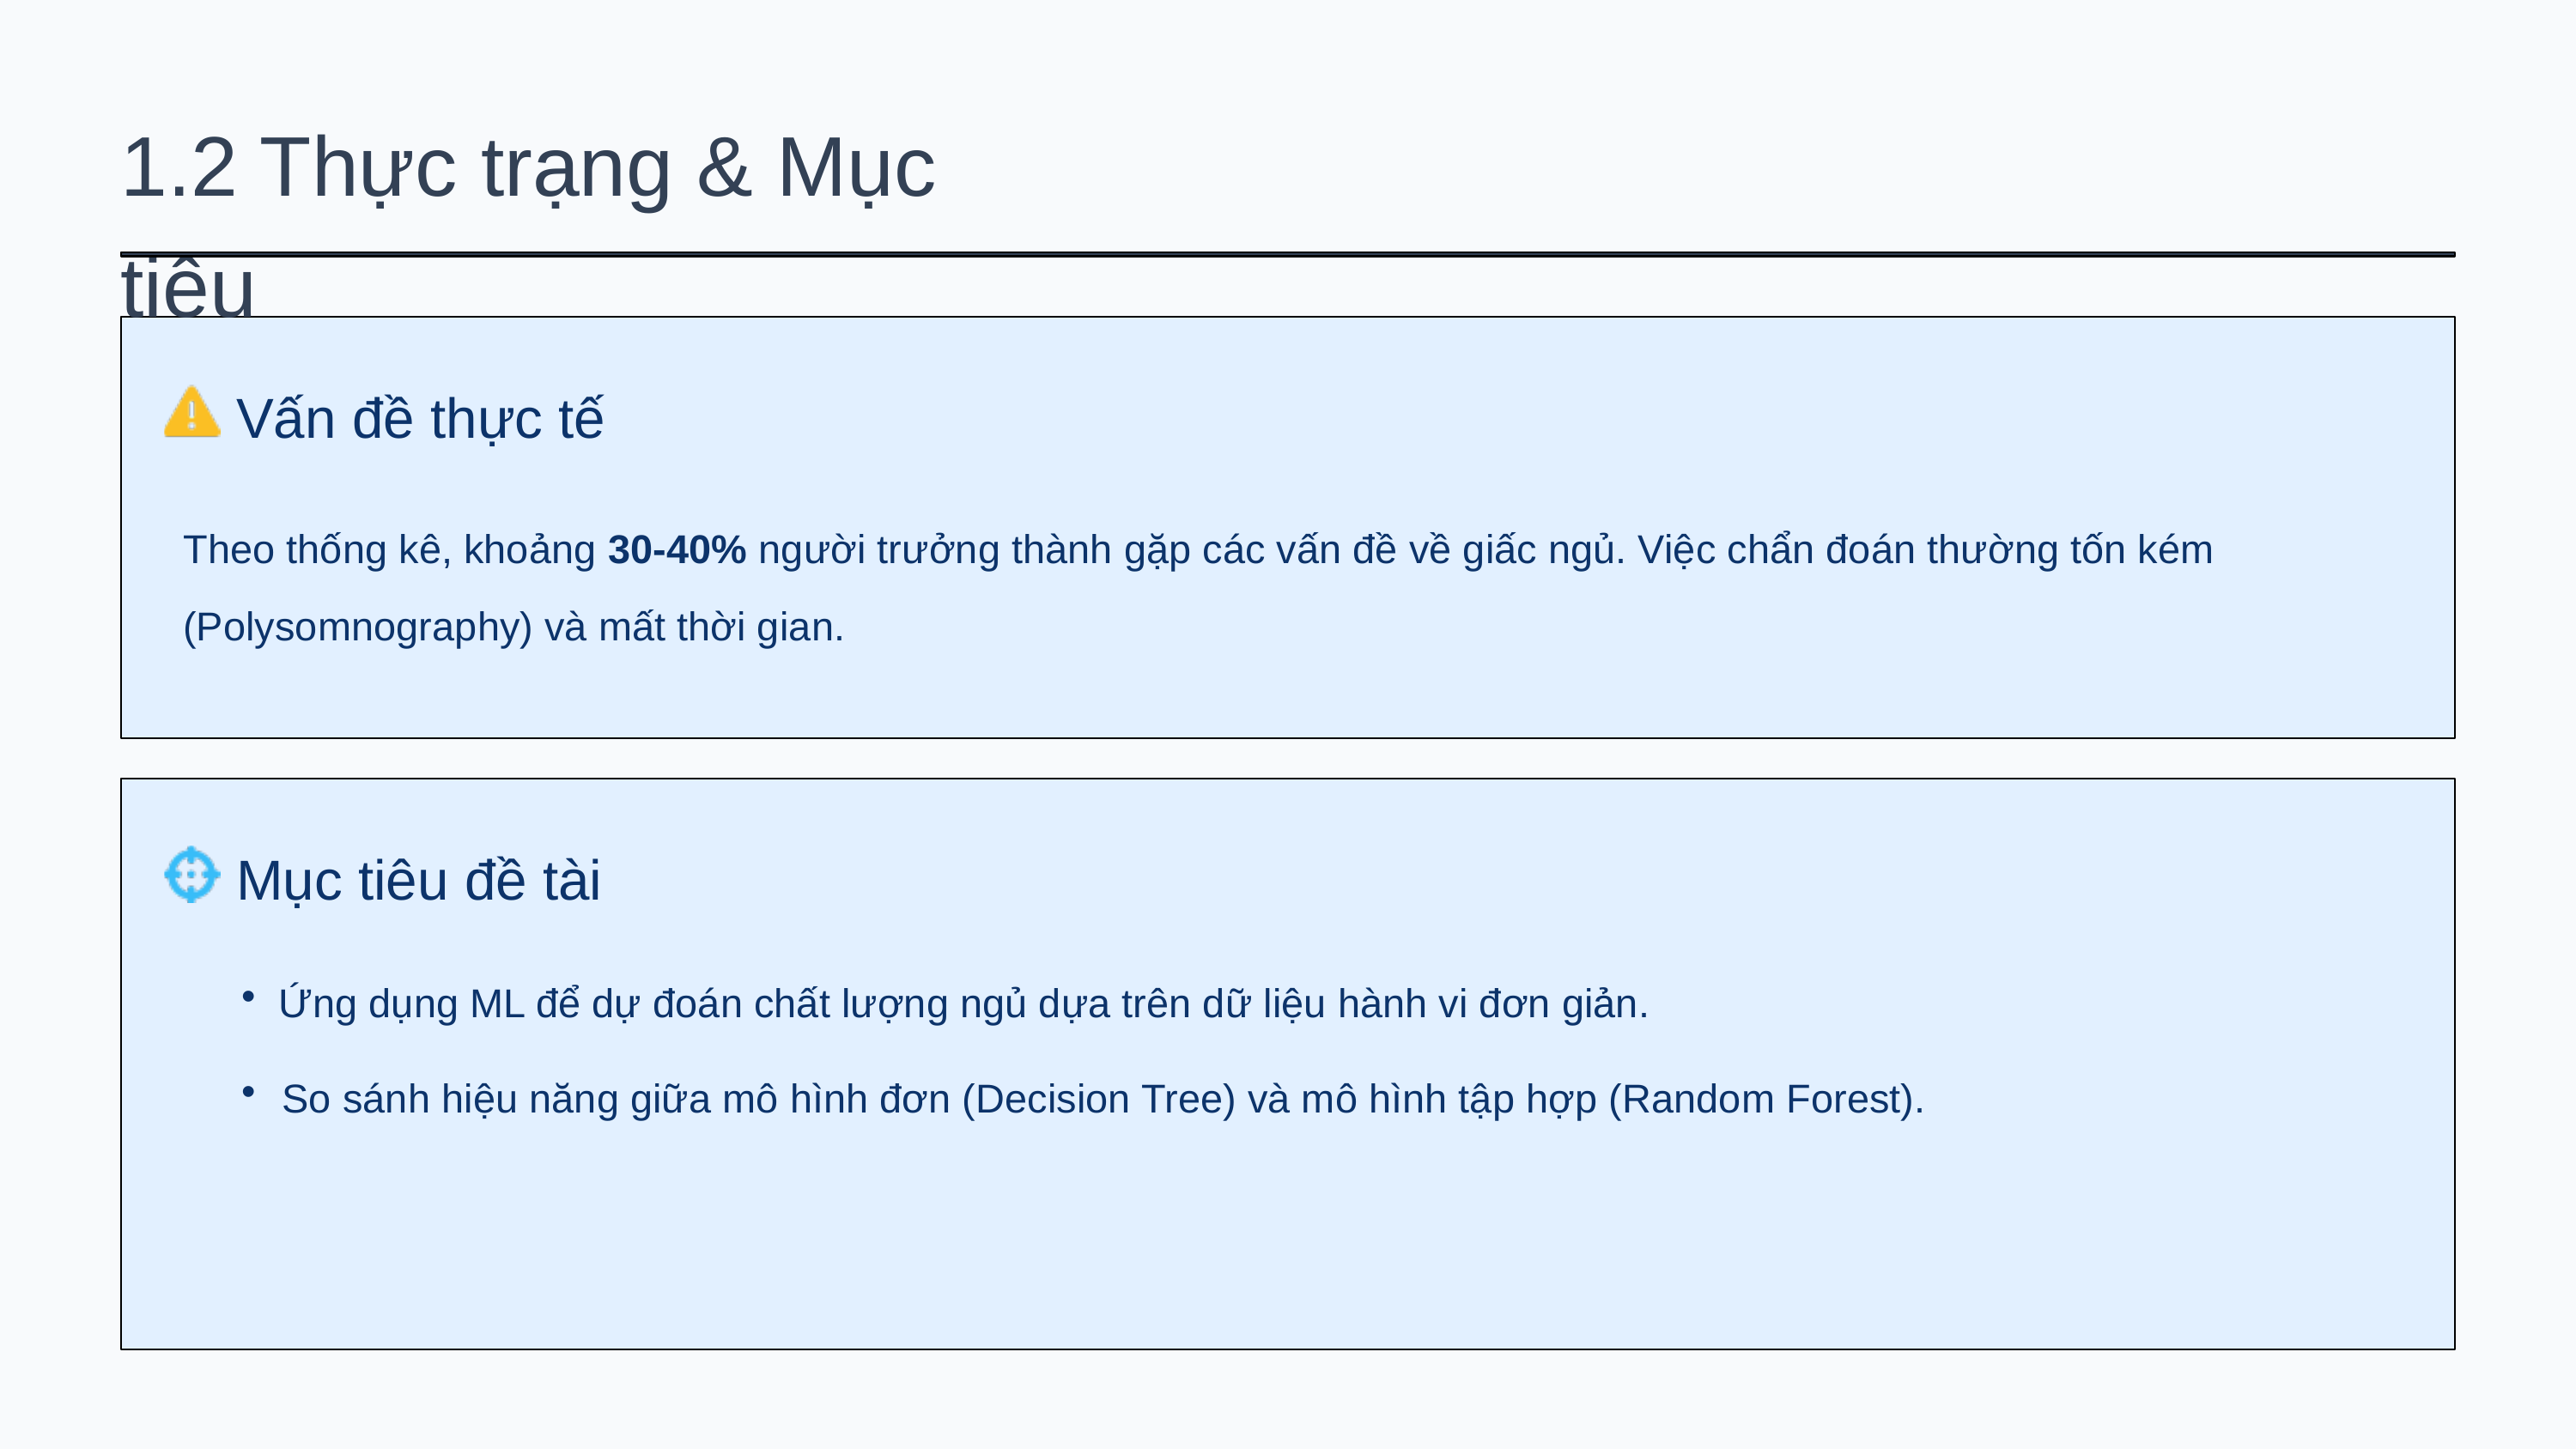

1.2 Thực trạng & Mục tiêu

 Vấn đề thực tế

Theo thống kê, khoảng 30-40% người trưởng thành gặp các vấn đề về giấc ngủ. Việc chẩn đoán thường tốn kém (Polysomnography) và mất thời gian.

 Mục tiêu đề tài

Ứng dụng ML để dự đoán chất lượng ngủ dựa trên dữ liệu hành vi đơn giản.
•
So sánh hiệu năng giữa mô hình đơn (Decision Tree) và mô hình tập hợp (Random Forest).
•